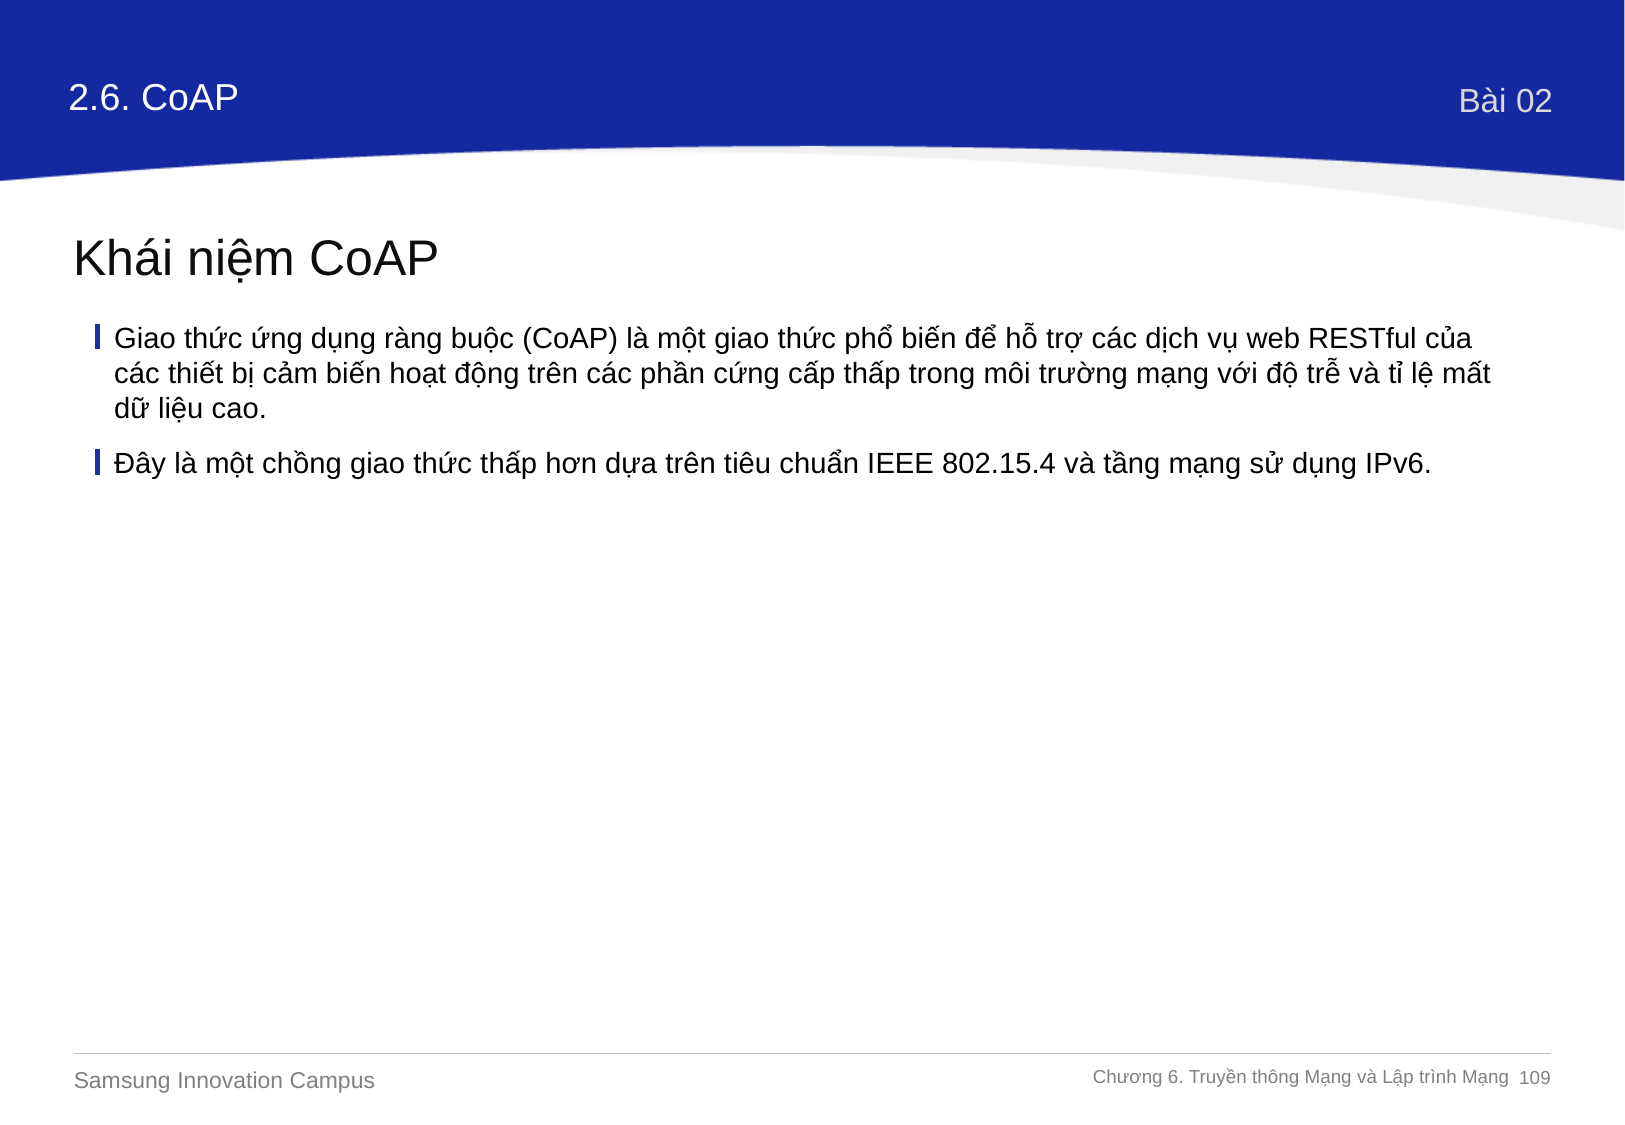

2.6. CoAP
Bài 02
Khái niệm CoAP
Giao thức ứng dụng ràng buộc (CoAP) là một giao thức phổ biến để hỗ trợ các dịch vụ web RESTful của các thiết bị cảm biến hoạt động trên các phần cứng cấp thấp trong môi trường mạng với độ trễ và tỉ lệ mất dữ liệu cao.
Đây là một chồng giao thức thấp hơn dựa trên tiêu chuẩn IEEE 802.15.4 và tầng mạng sử dụng IPv6.